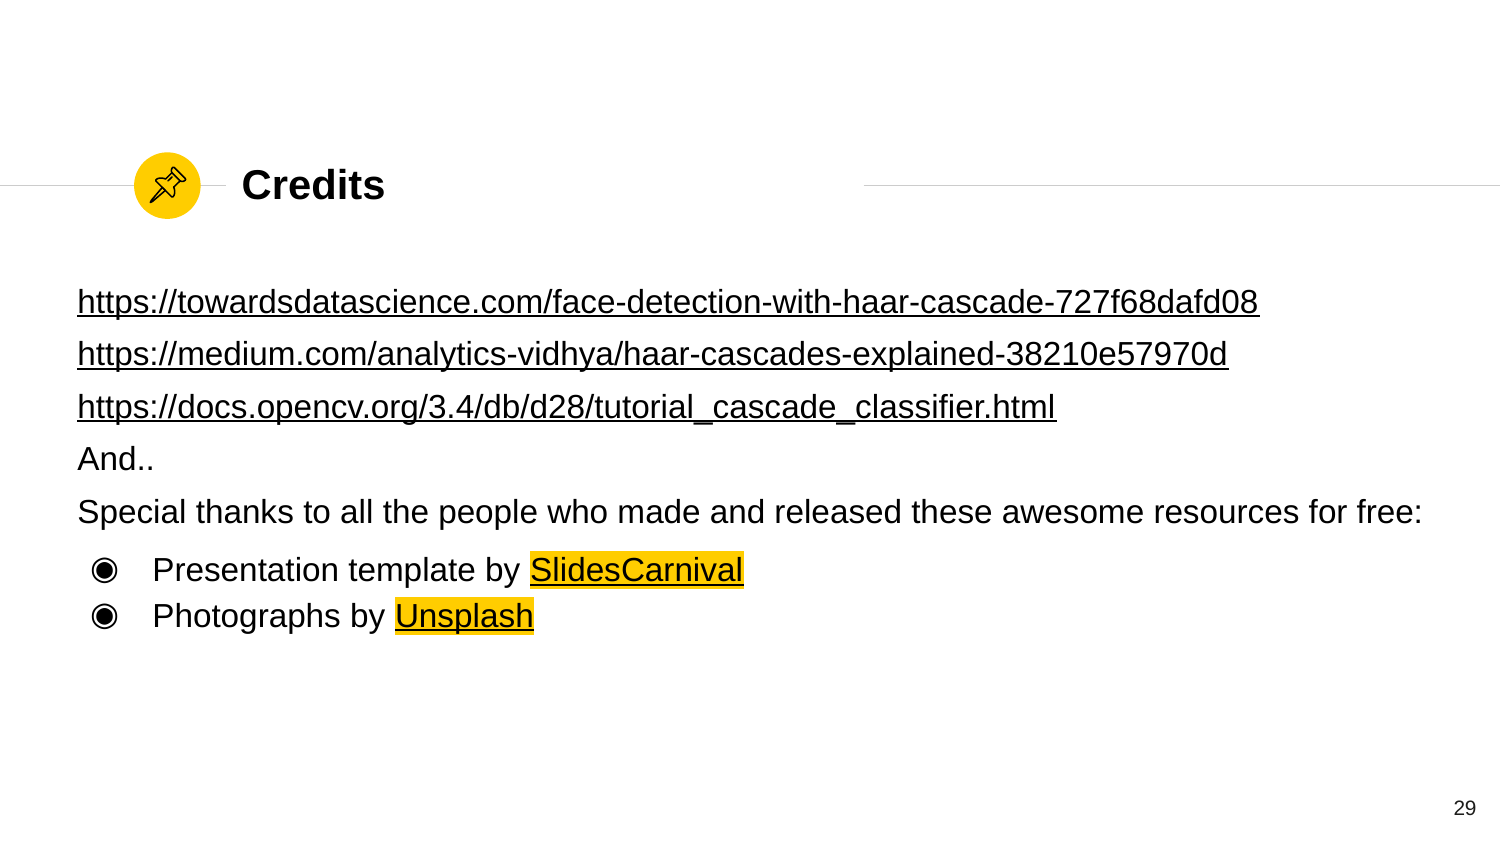

# Credits

https://towardsdatascience.com/face-detection-with-haar-cascade-727f68dafd08
https://medium.com/analytics-vidhya/haar-cascades-explained-38210e57970d
https://docs.opencv.org/3.4/db/d28/tutorial_cascade_classifier.html
And..
Special thanks to all the people who made and released these awesome resources for free:
Presentation template by SlidesCarnival
Photographs by Unsplash

29